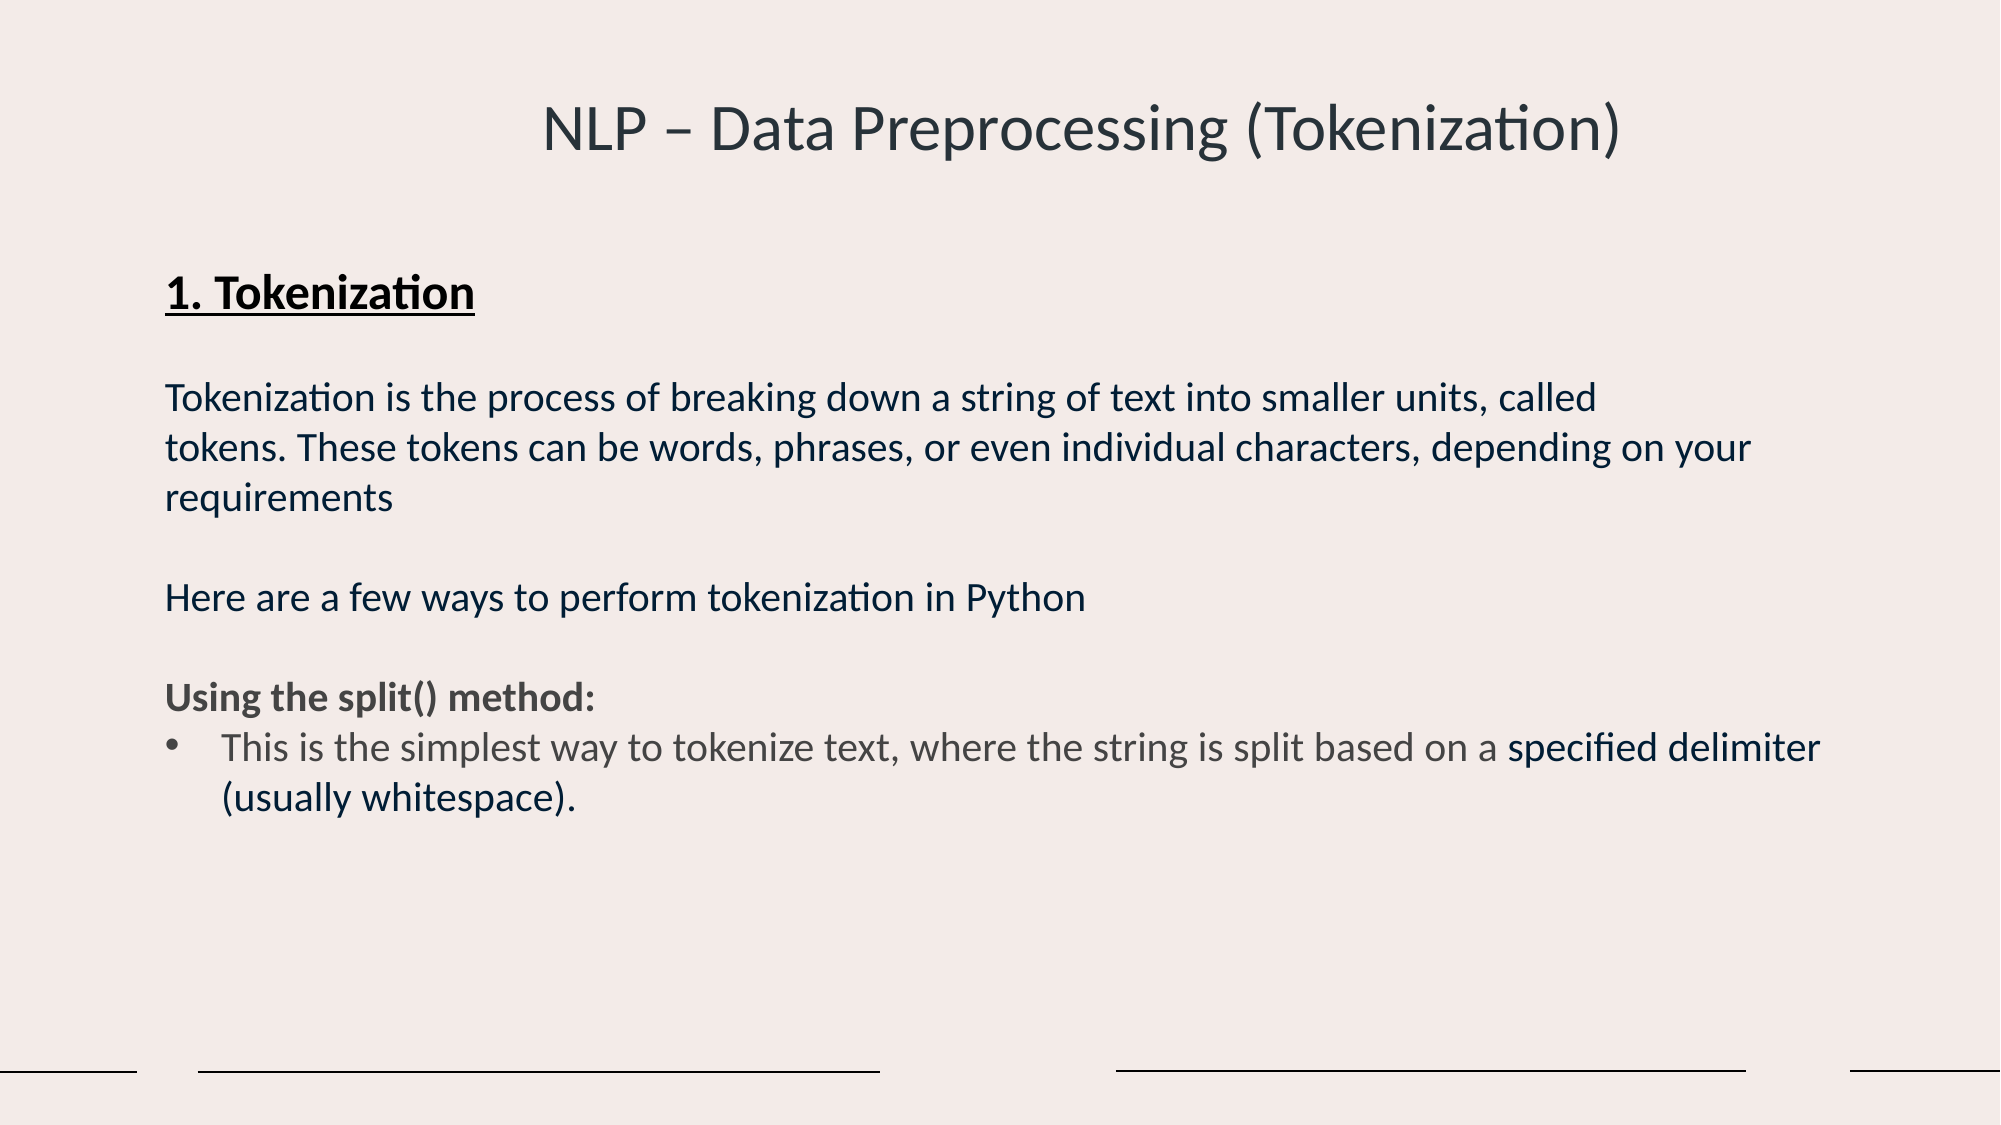

NLP – Data Preprocessing (Tokenization)

1. Tokenization

Tokenization is the process of breaking down a string of text into smaller units, called tokens. These tokens can be words, phrases, or even individual characters, depending on your requirements

Here are a few ways to perform tokenization in Python

Using the split() method:
This is the simplest way to tokenize text, where the string is split based on a specified delimiter (usually whitespace).